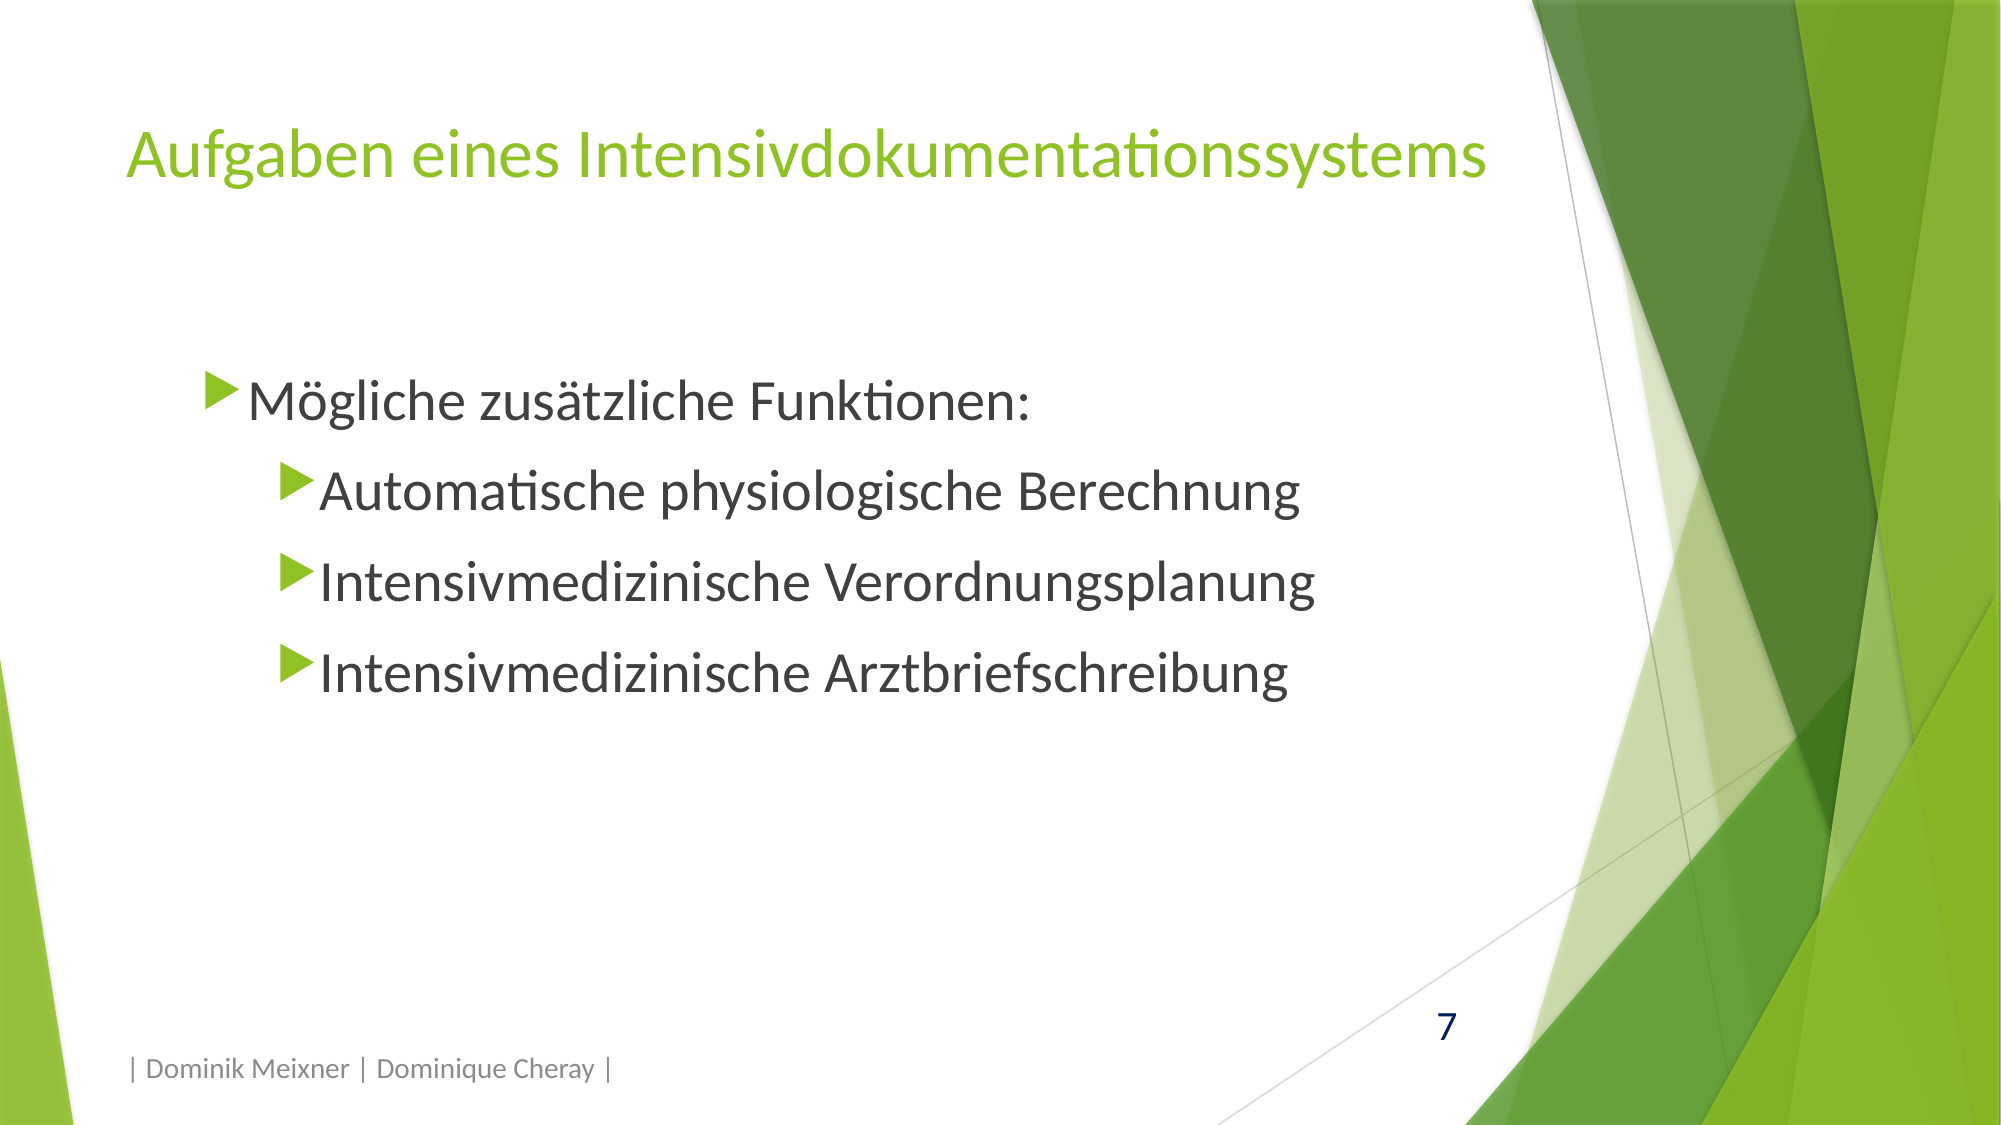

# Aufgaben eines Intensivdokumentationssystems
Mögliche zusätzliche Funktionen:
Automatische physiologische Berechnung
Intensivmedizinische Verordnungsplanung
Intensivmedizinische Arztbriefschreibung

| Dominik Meixner | Dominique Cheray |